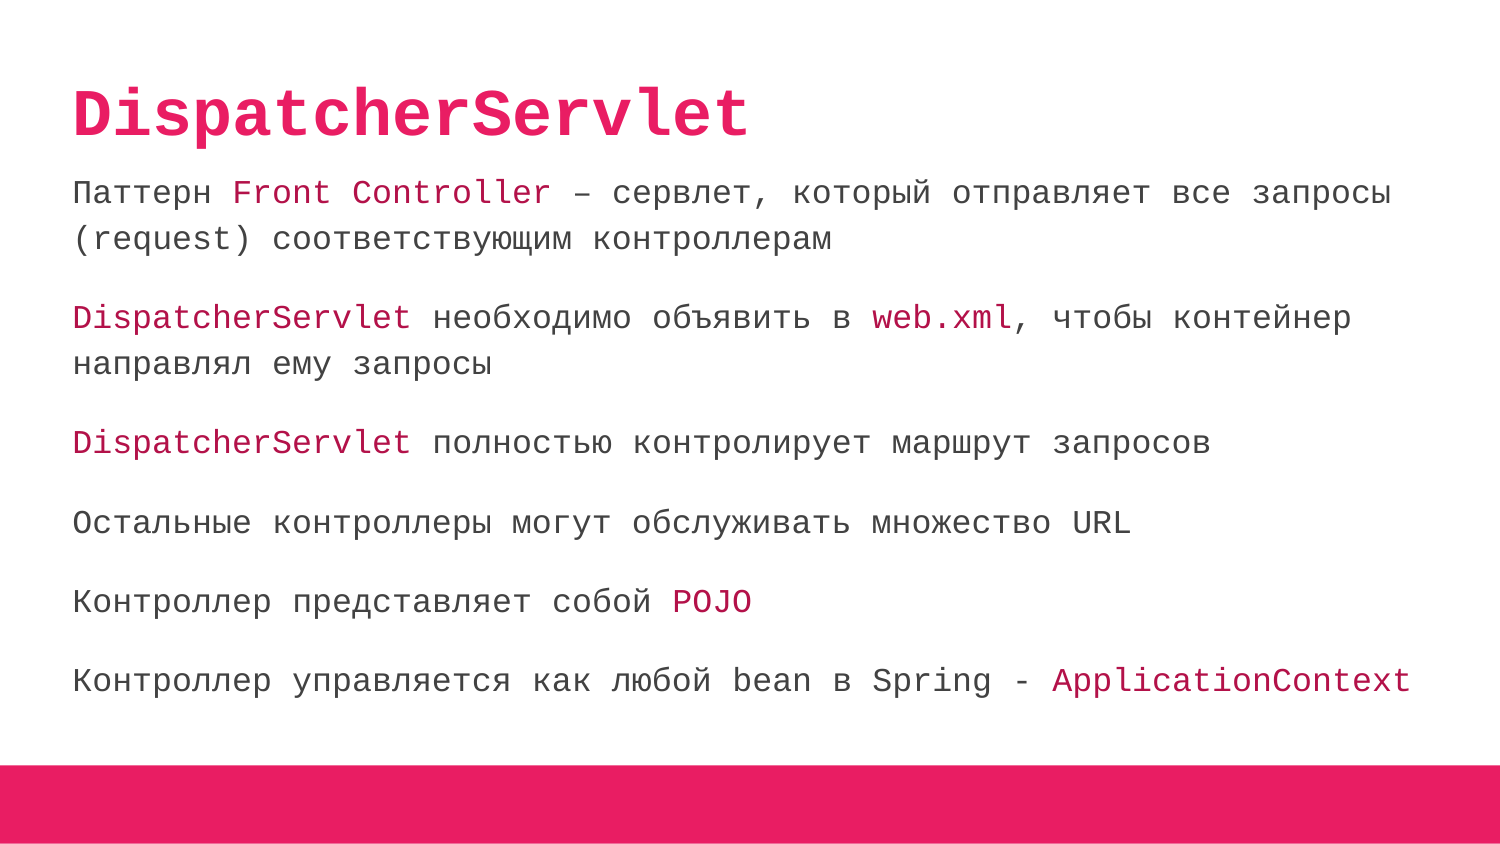

# DispatcherServlet
Паттерн Front Controller – сервлет, который отправляет все запросы (request) соответствующим контроллерам
DispatcherServlet необходимо объявить в web.xml, чтобы контейнер направлял ему запросы
DispatcherServlet полностью контролирует маршрут запросов
Остальные контроллеры могут обслуживать множество URL
Контроллер представляет собой POJO
Контроллер управляется как любой bean в Spring - ApplicationContext